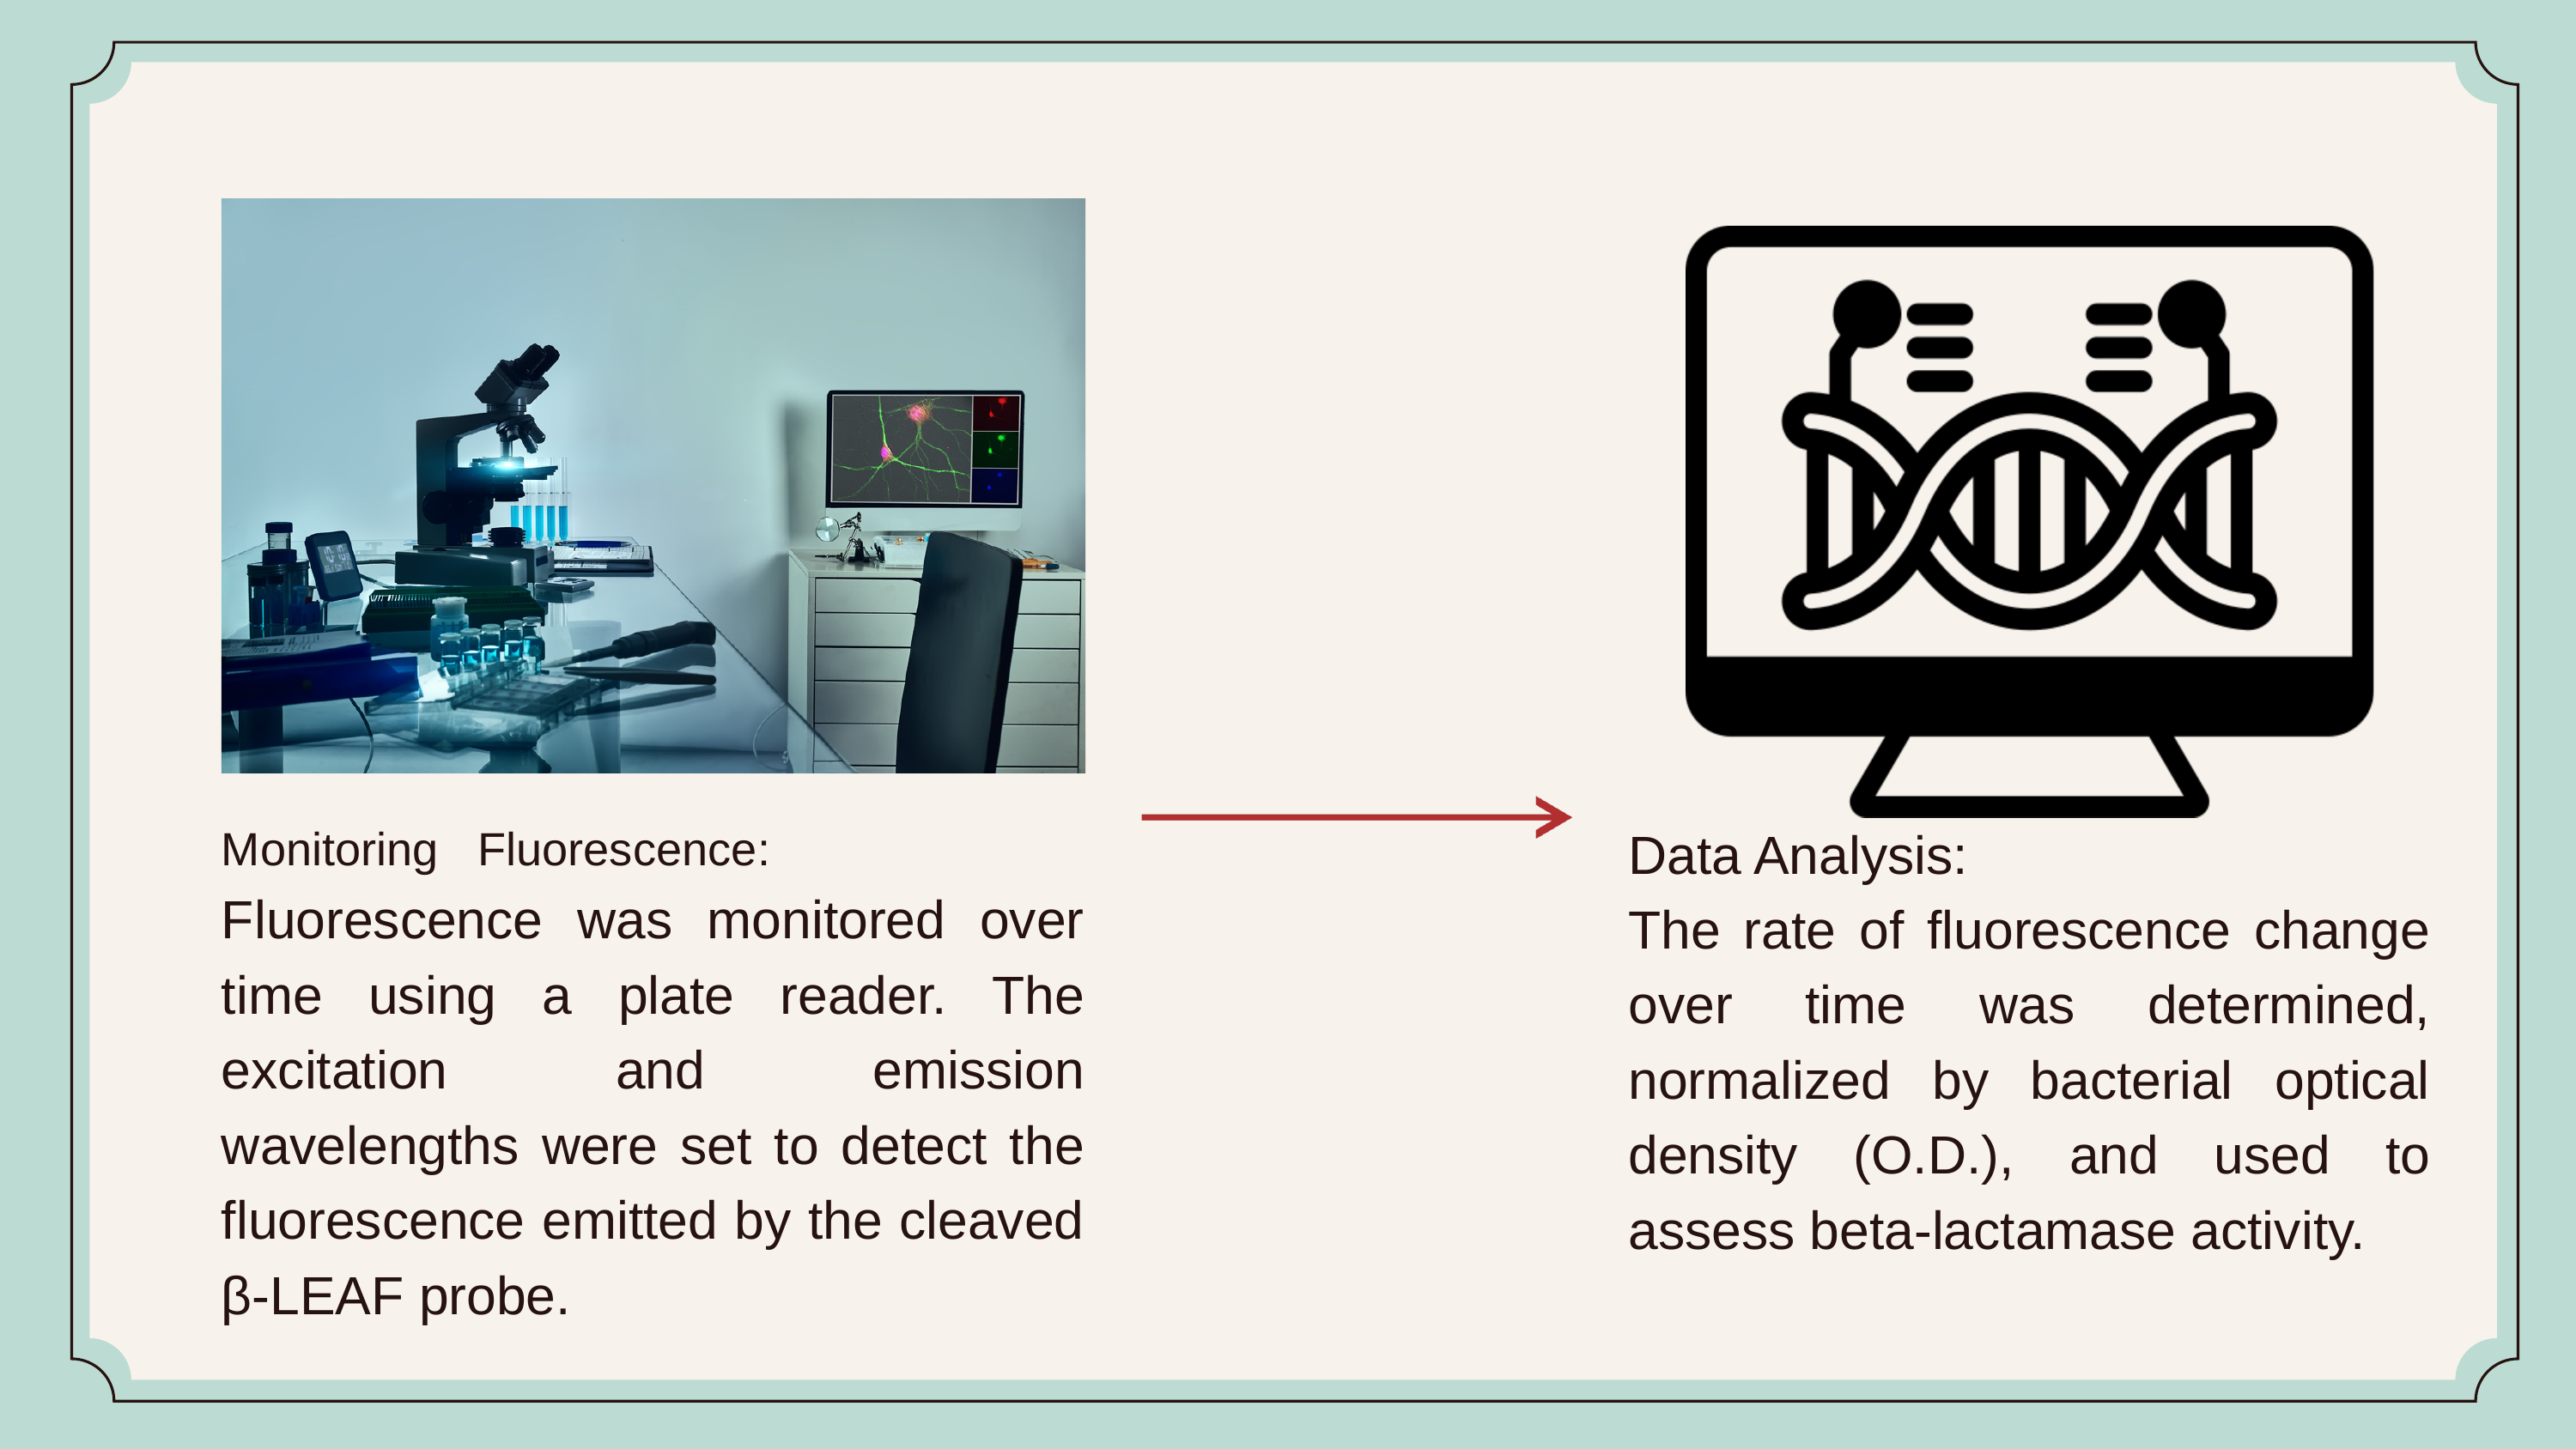

Monitoring   Fluorescence:
Fluorescence was monitored over time using a plate reader. The excitation and emission wavelengths were set to detect the fluorescence emitted by the cleaved β-LEAF probe.
Data Analysis:
The rate of fluorescence change over time was determined, normalized by bacterial optical density (O.D.), and used to assess beta-lactamase activity.